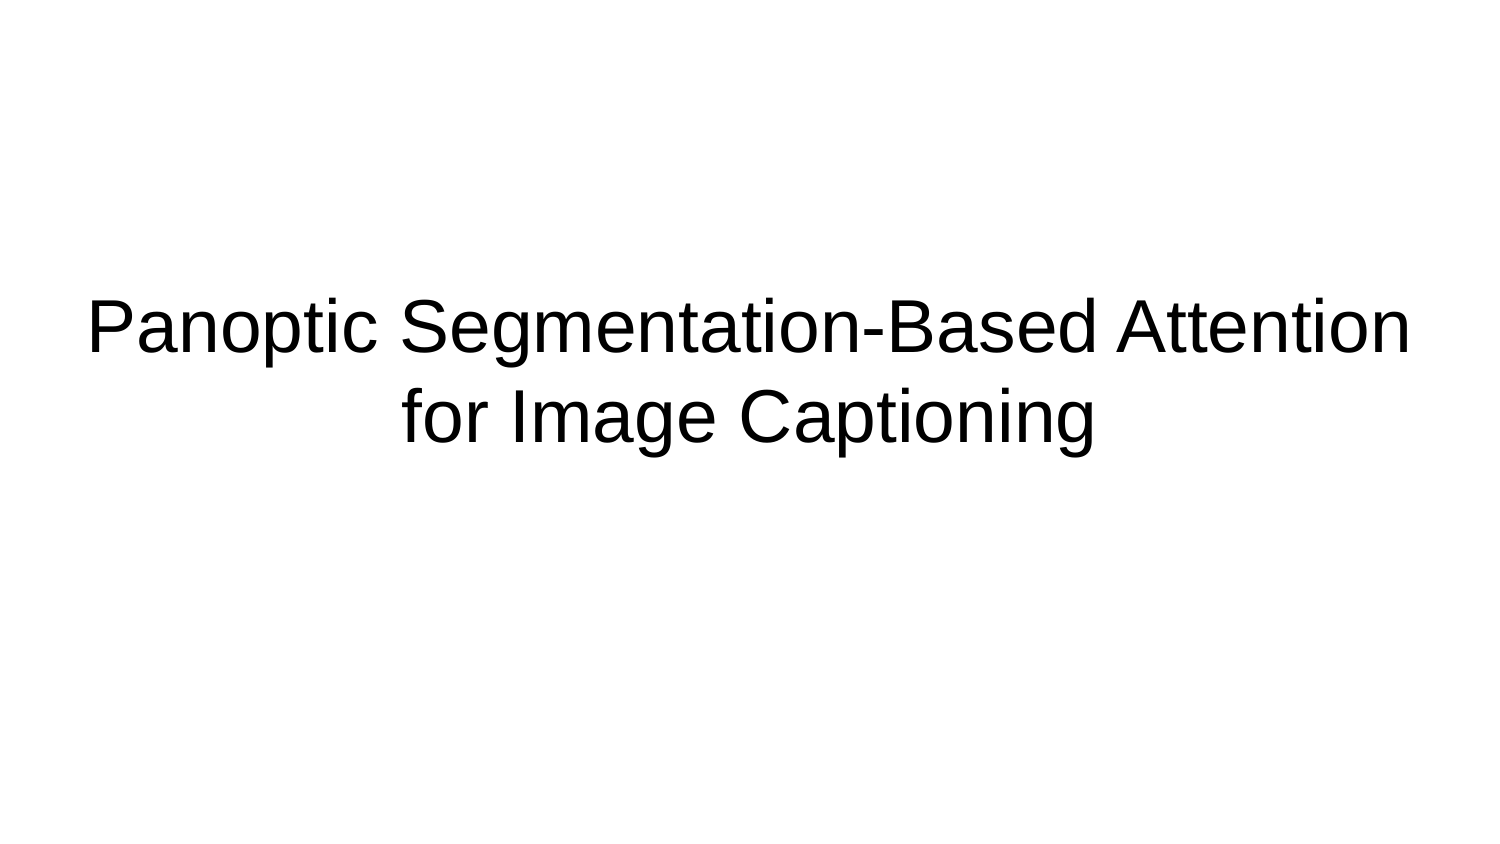

# Panoptic Segmentation-Based Attention for Image Captioning